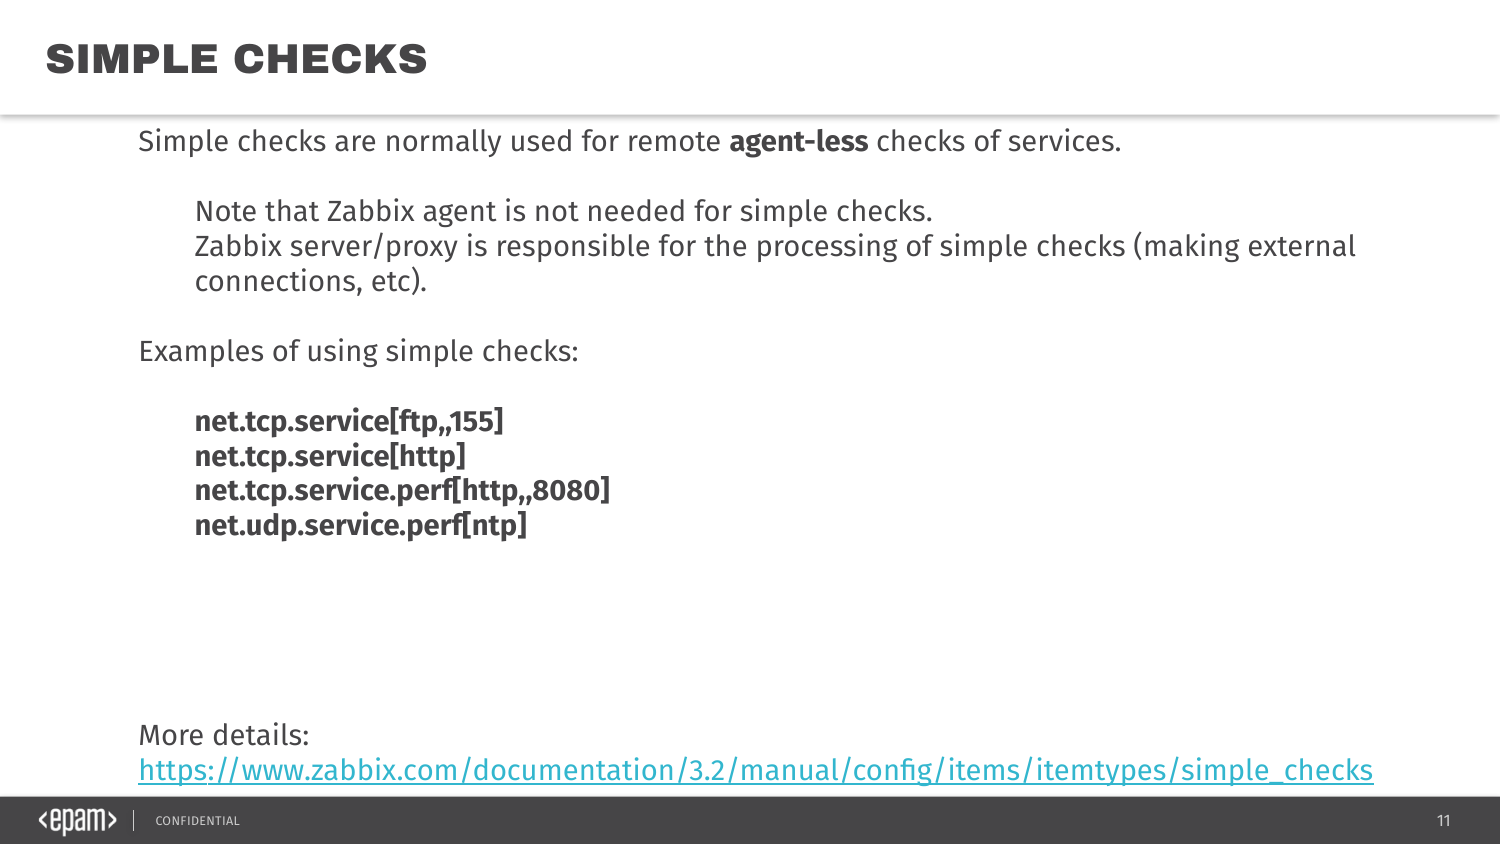

Simple checks
Simple checks are normally used for remote agent-less checks of services.

Note that Zabbix agent is not needed for simple checks.
Zabbix server/proxy is responsible for the processing of simple checks (making external connections, etc).

Examples of using simple checks:

net.tcp.service[ftp,,155]
net.tcp.service[http]
net.tcp.service.perf[http,,8080]
net.udp.service.perf[ntp]

More details:
https://www.zabbix.com/documentation/3.2/manual/config/items/itemtypes/simple_checks